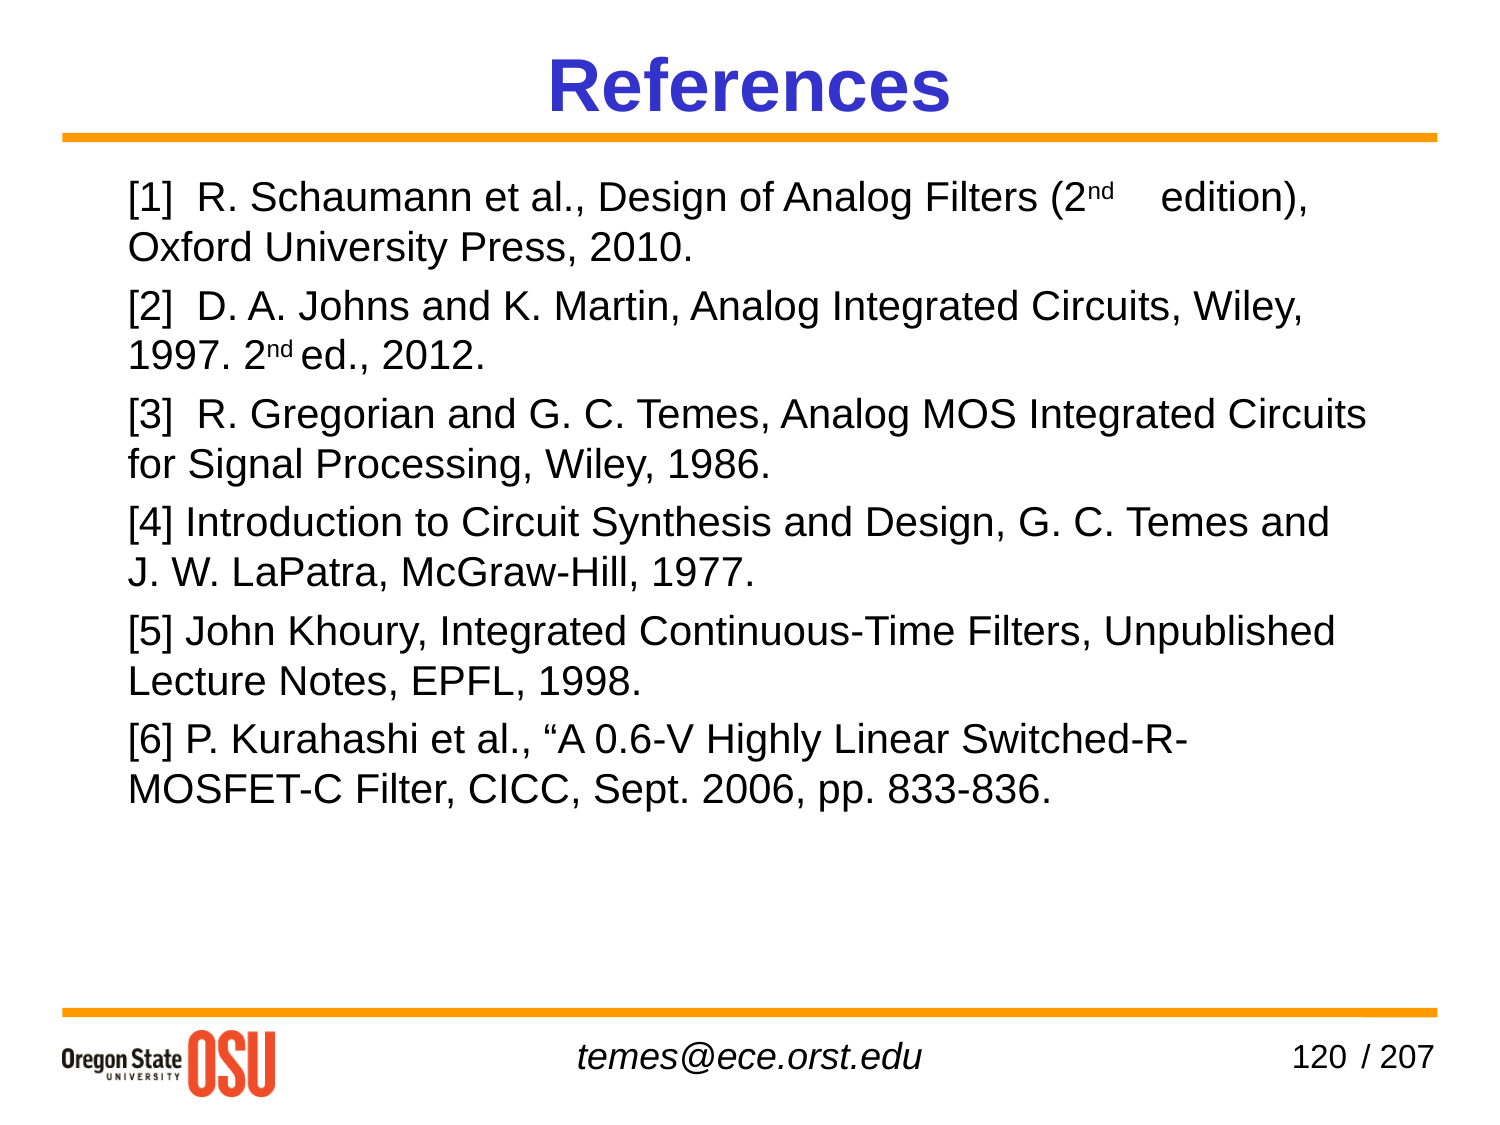

References
[1]  R. Schaumann et al., Design of Analog Filters (2nd    edition), Oxford University Press, 2010.
[2]  D. A. Johns and K. Martin, Analog Integrated Circuits, Wiley, 1997. 2nd ed., 2012.
[3]  R. Gregorian and G. C. Temes, Analog MOS Integrated Circuits for Signal Processing, Wiley, 1986.
[4] Introduction to Circuit Synthesis and Design, G. C. Temes and J. W. LaPatra, McGraw-Hill, 1977.
[5] John Khoury, Integrated Continuous-Time Filters, Unpublished Lecture Notes, EPFL, 1998.
[6] P. Kurahashi et al., “A 0.6-V Highly Linear Switched-R-MOSFET-C Filter, CICC, Sept. 2006, pp. 833-836.
120